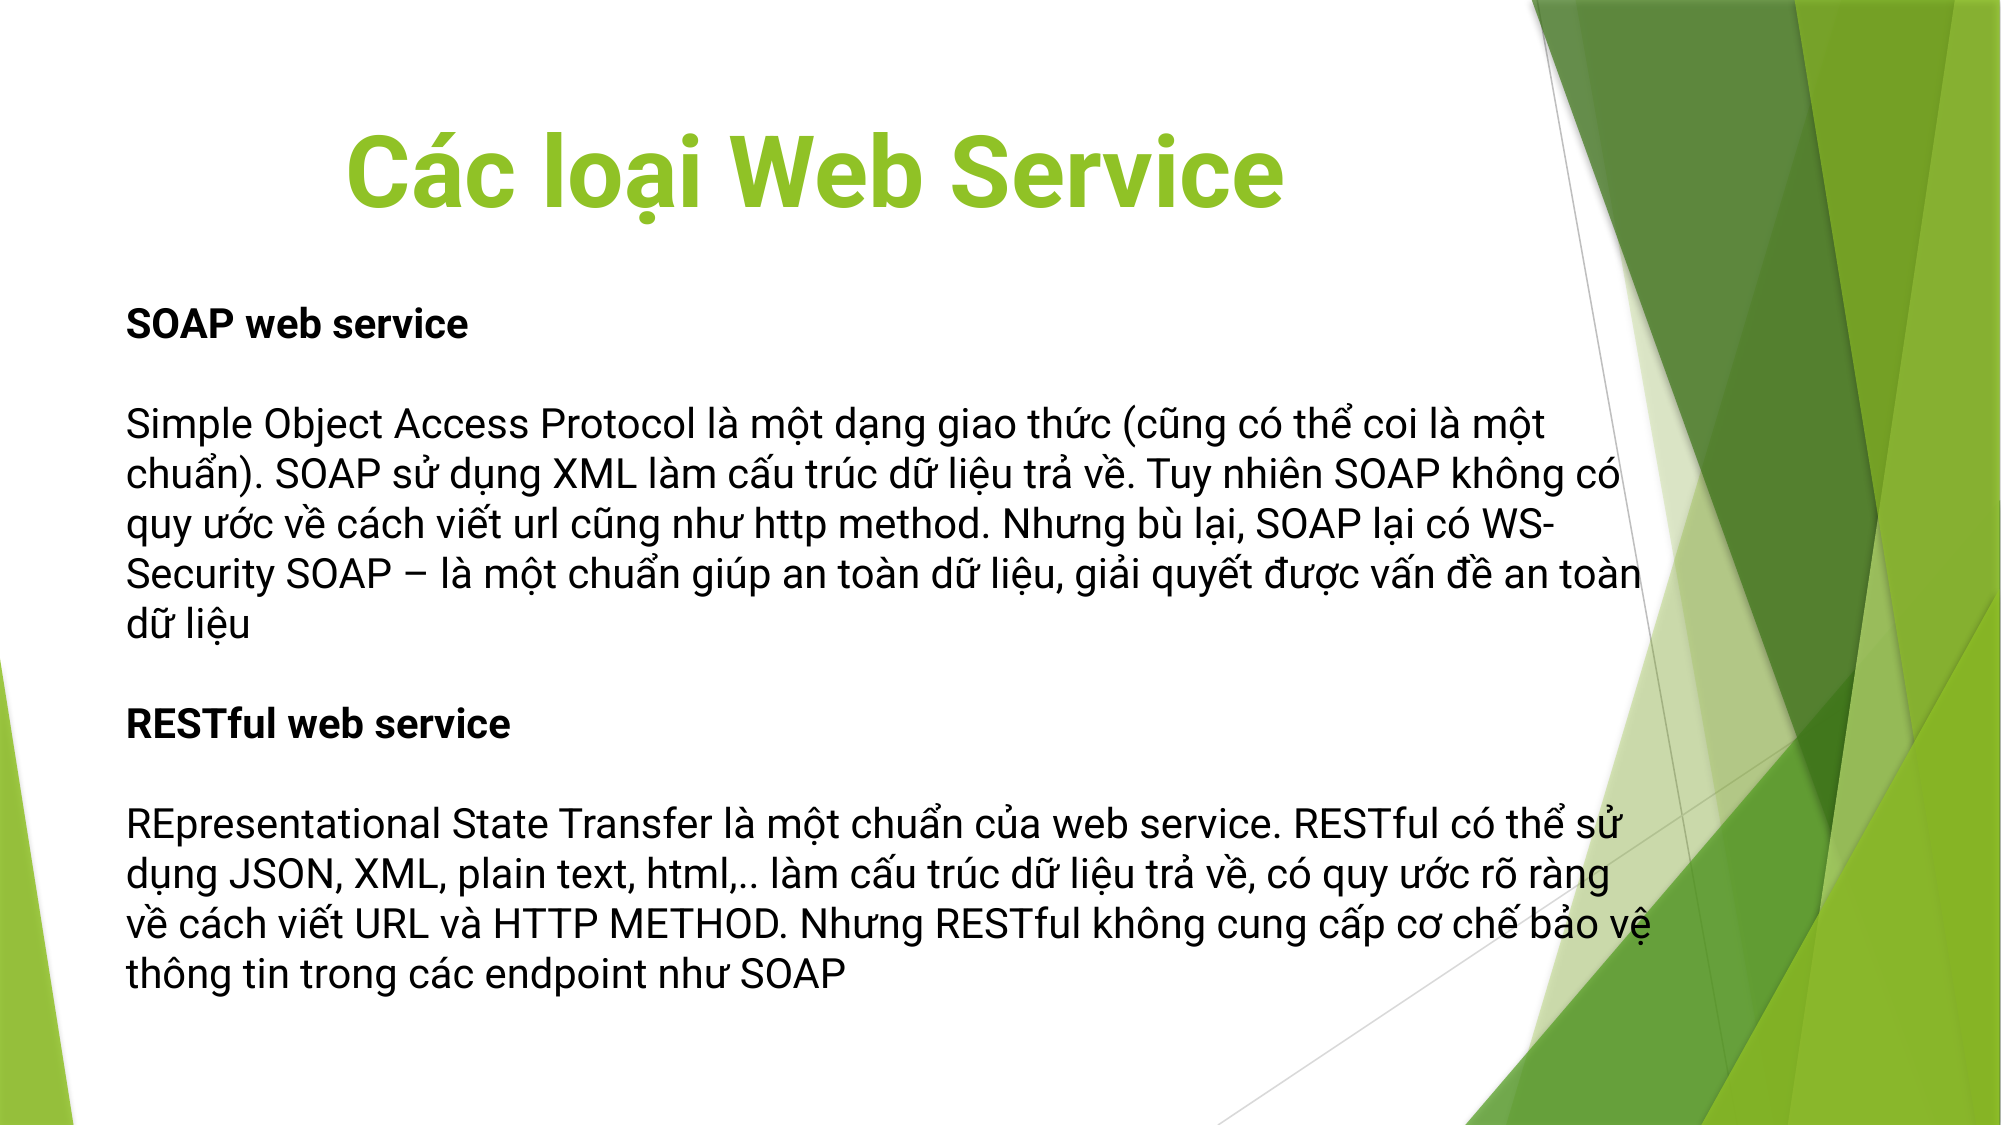

# Các loại Web Service
SOAP web service

Simple Object Access Protocol là một dạng giao thức (cũng có thể coi là một chuẩn). SOAP sử dụng XML làm cấu trúc dữ liệu trả về. Tuy nhiên SOAP không có quy ước về cách viết url cũng như http method. Nhưng bù lại, SOAP lại có WS-Security SOAP – là một chuẩn giúp an toàn dữ liệu, giải quyết được vấn đề an toàn dữ liệu

RESTful web service

REpresentational State Transfer là một chuẩn của web service. RESTful có thể sử dụng JSON, XML, plain text, html,.. làm cấu trúc dữ liệu trả về, có quy ước rõ ràng về cách viết URL và HTTP METHOD. Nhưng RESTful không cung cấp cơ chế bảo vệ thông tin trong các endpoint như SOAP